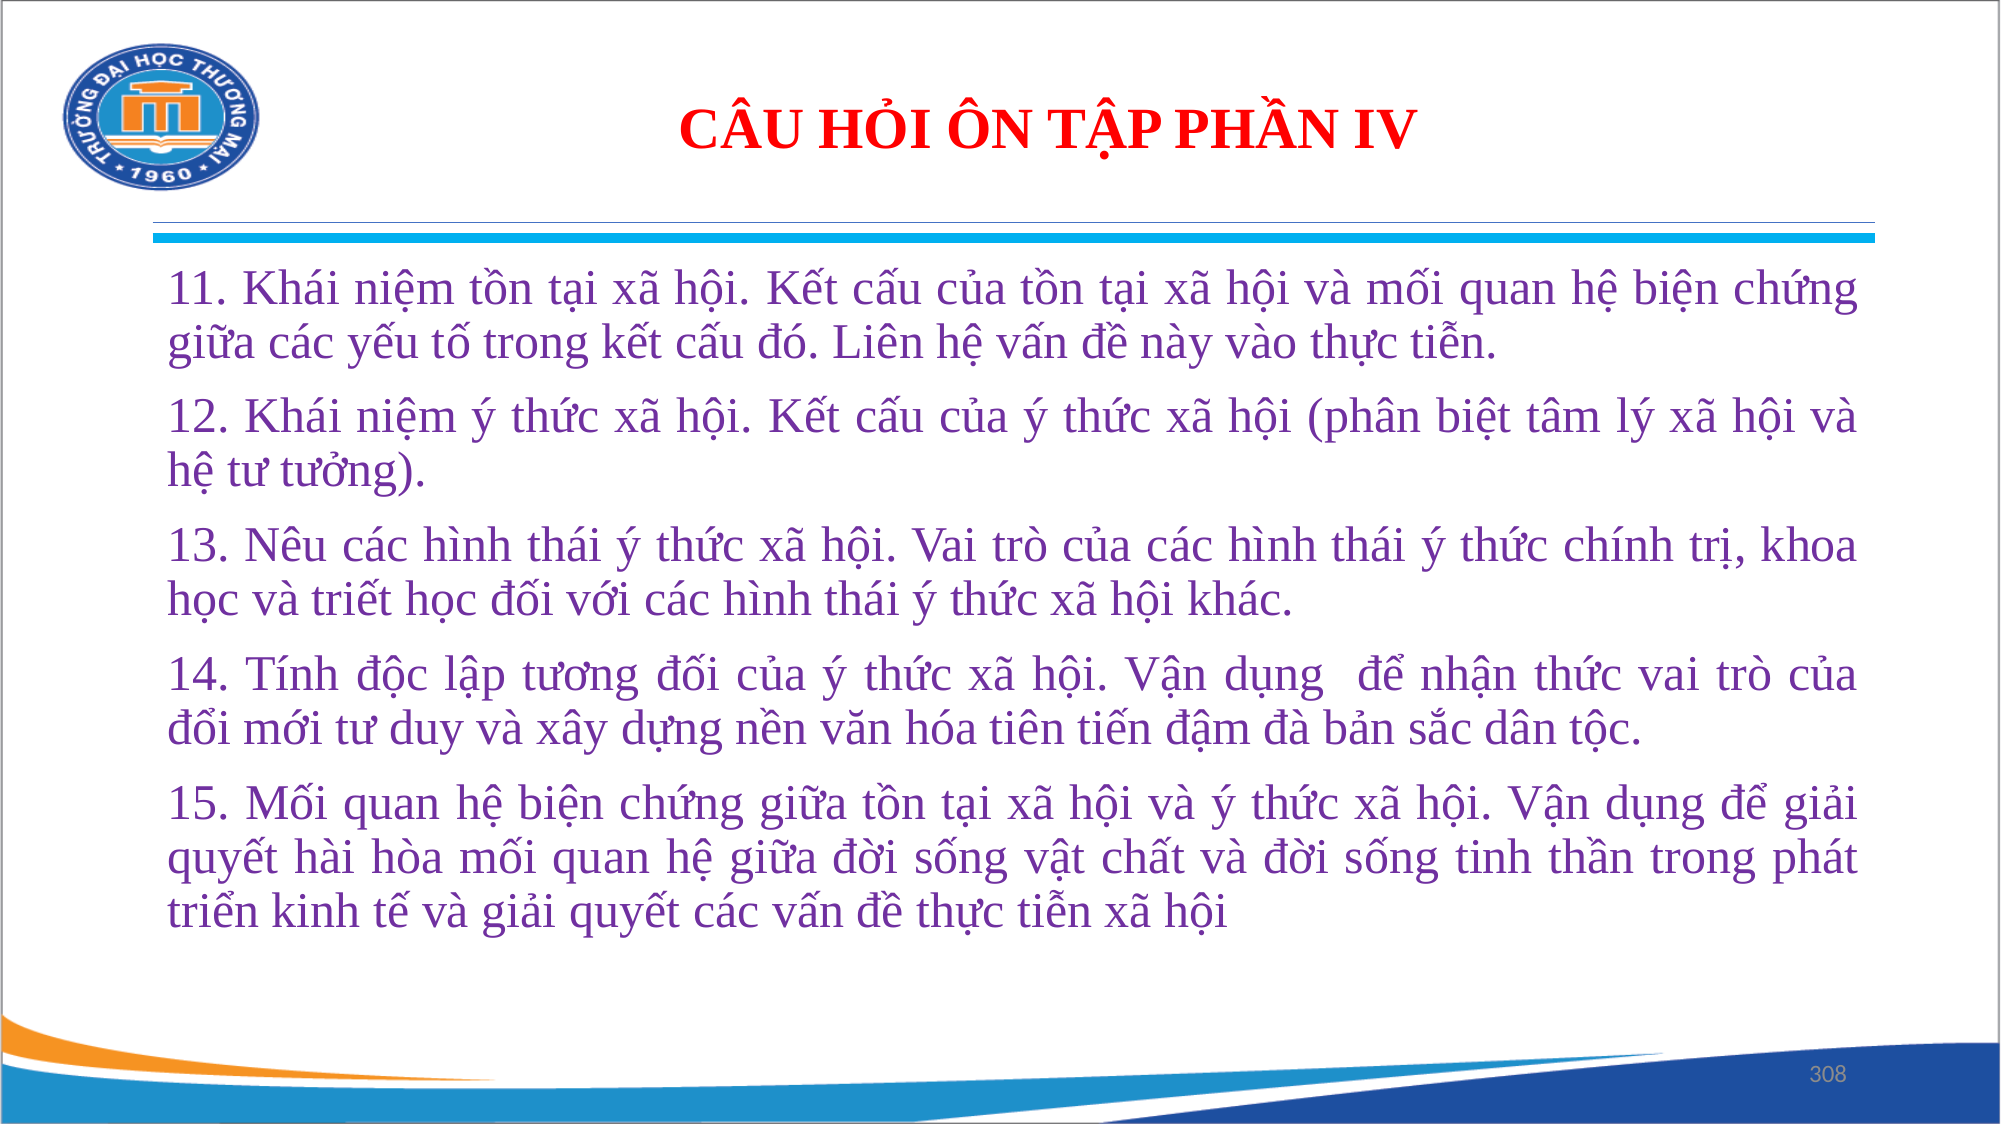

CÂU HỎI ÔN TẬP PHẦN IV
11. Khái niệm tồn tại xã hội. Kết cấu của tồn tại xã hội và mối quan hệ biện chứng giữa các yếu tố trong kết cấu đó. Liên hệ vấn đề này vào thực tiễn.
12. Khái niệm ý thức xã hội. Kết cấu của ý thức xã hội (phân biệt tâm lý xã hội và hệ tư tưởng).
13. Nêu các hình thái ý thức xã hội. Vai trò của các hình thái ý thức chính trị, khoa học và triết học đối với các hình thái ý thức xã hội khác.
14. Tính độc lập tương đối của ý thức xã hội. Vận dụng  để nhận thức vai trò của đổi mới tư duy và xây dựng nền văn hóa tiên tiến đậm đà bản sắc dân tộc.
15. Mối quan hệ biện chứng giữa tồn tại xã hội và ý thức xã hội. Vận dụng để giải quyết hài hòa mối quan hệ giữa đời sống vật chất và đời sống tinh thần trong phát triển kinh tế và giải quyết các vấn đề thực tiễn xã hội
308